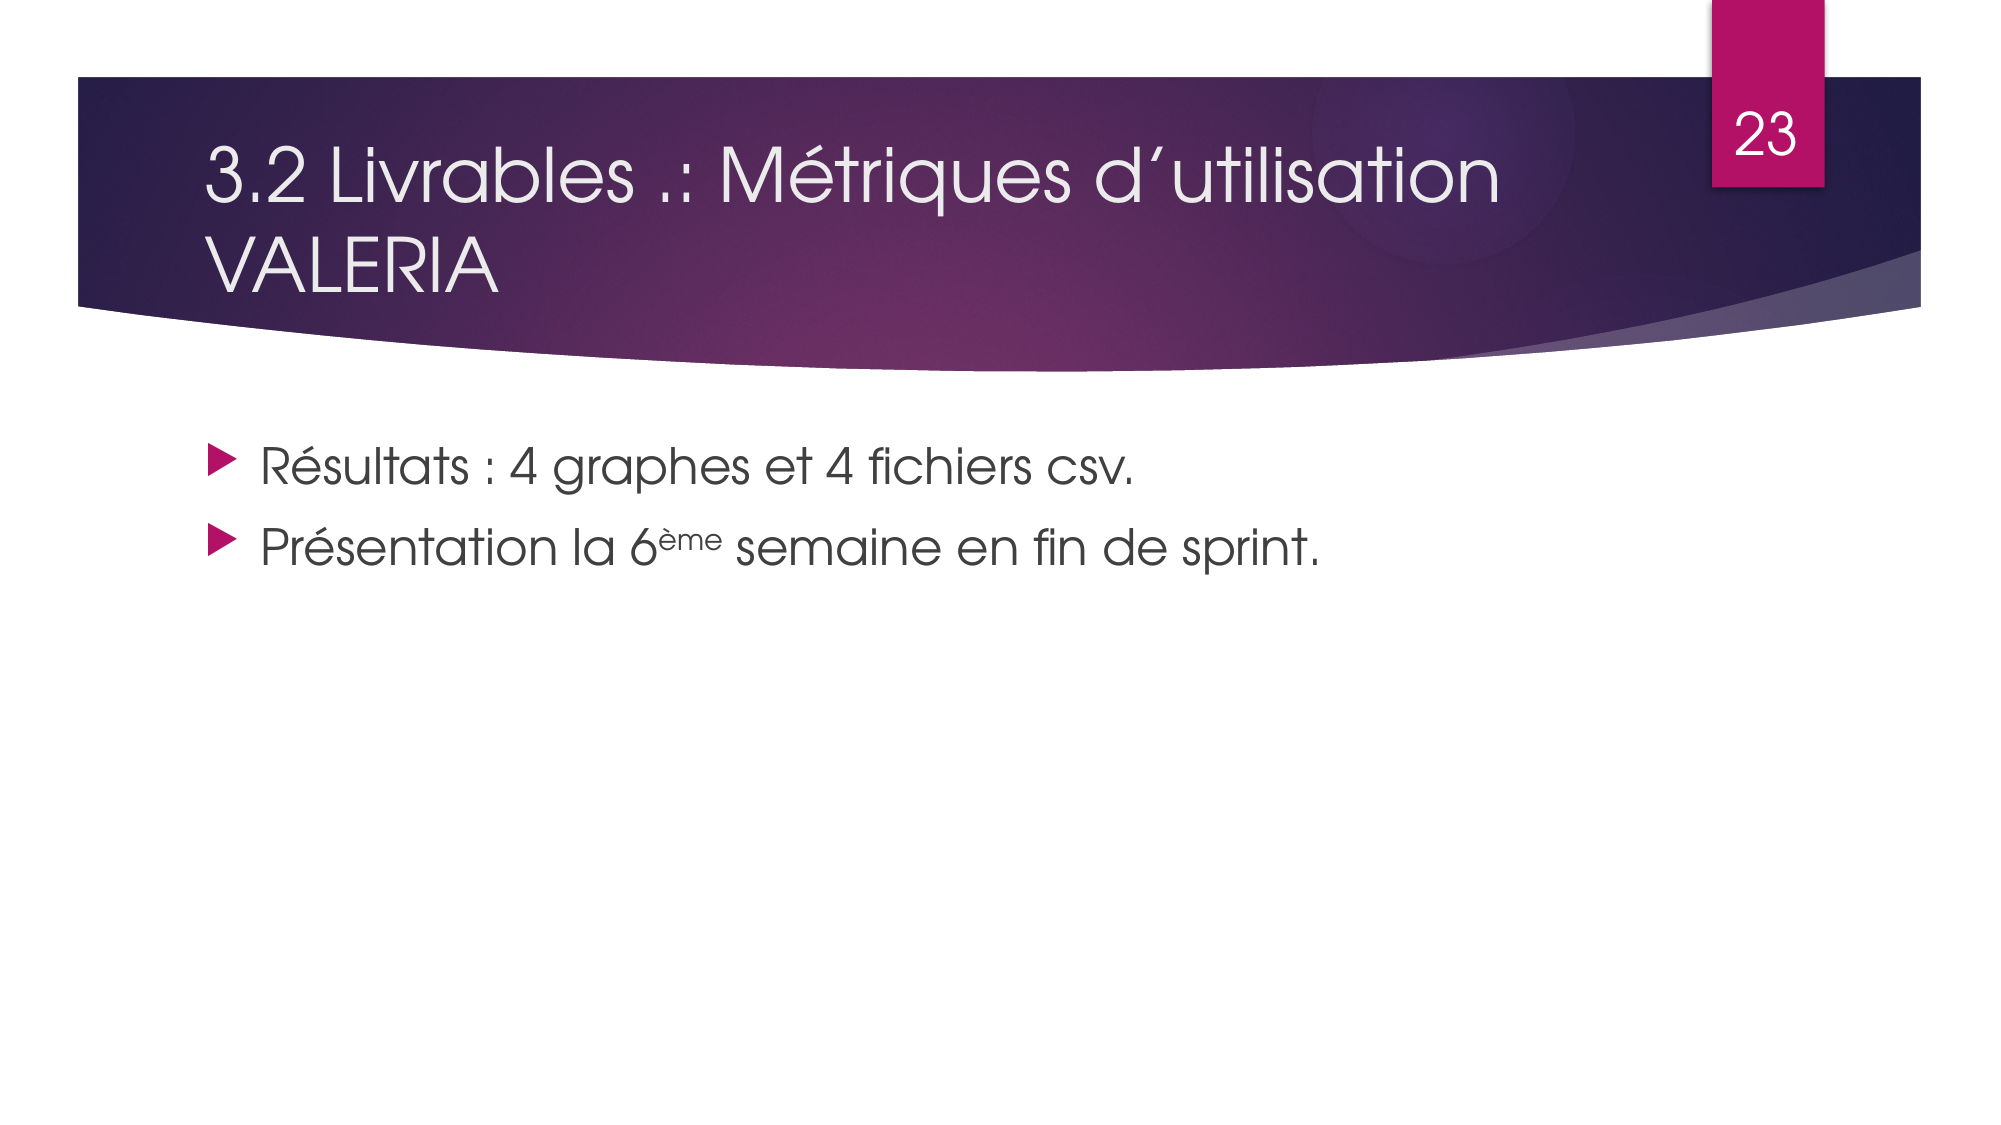

23
# 3.2 Livrables .: Métriques d’utilisation VALERIA
Résultats : 4 graphes et 4 fichiers csv.
Présentation la 6ème semaine en fin de sprint.